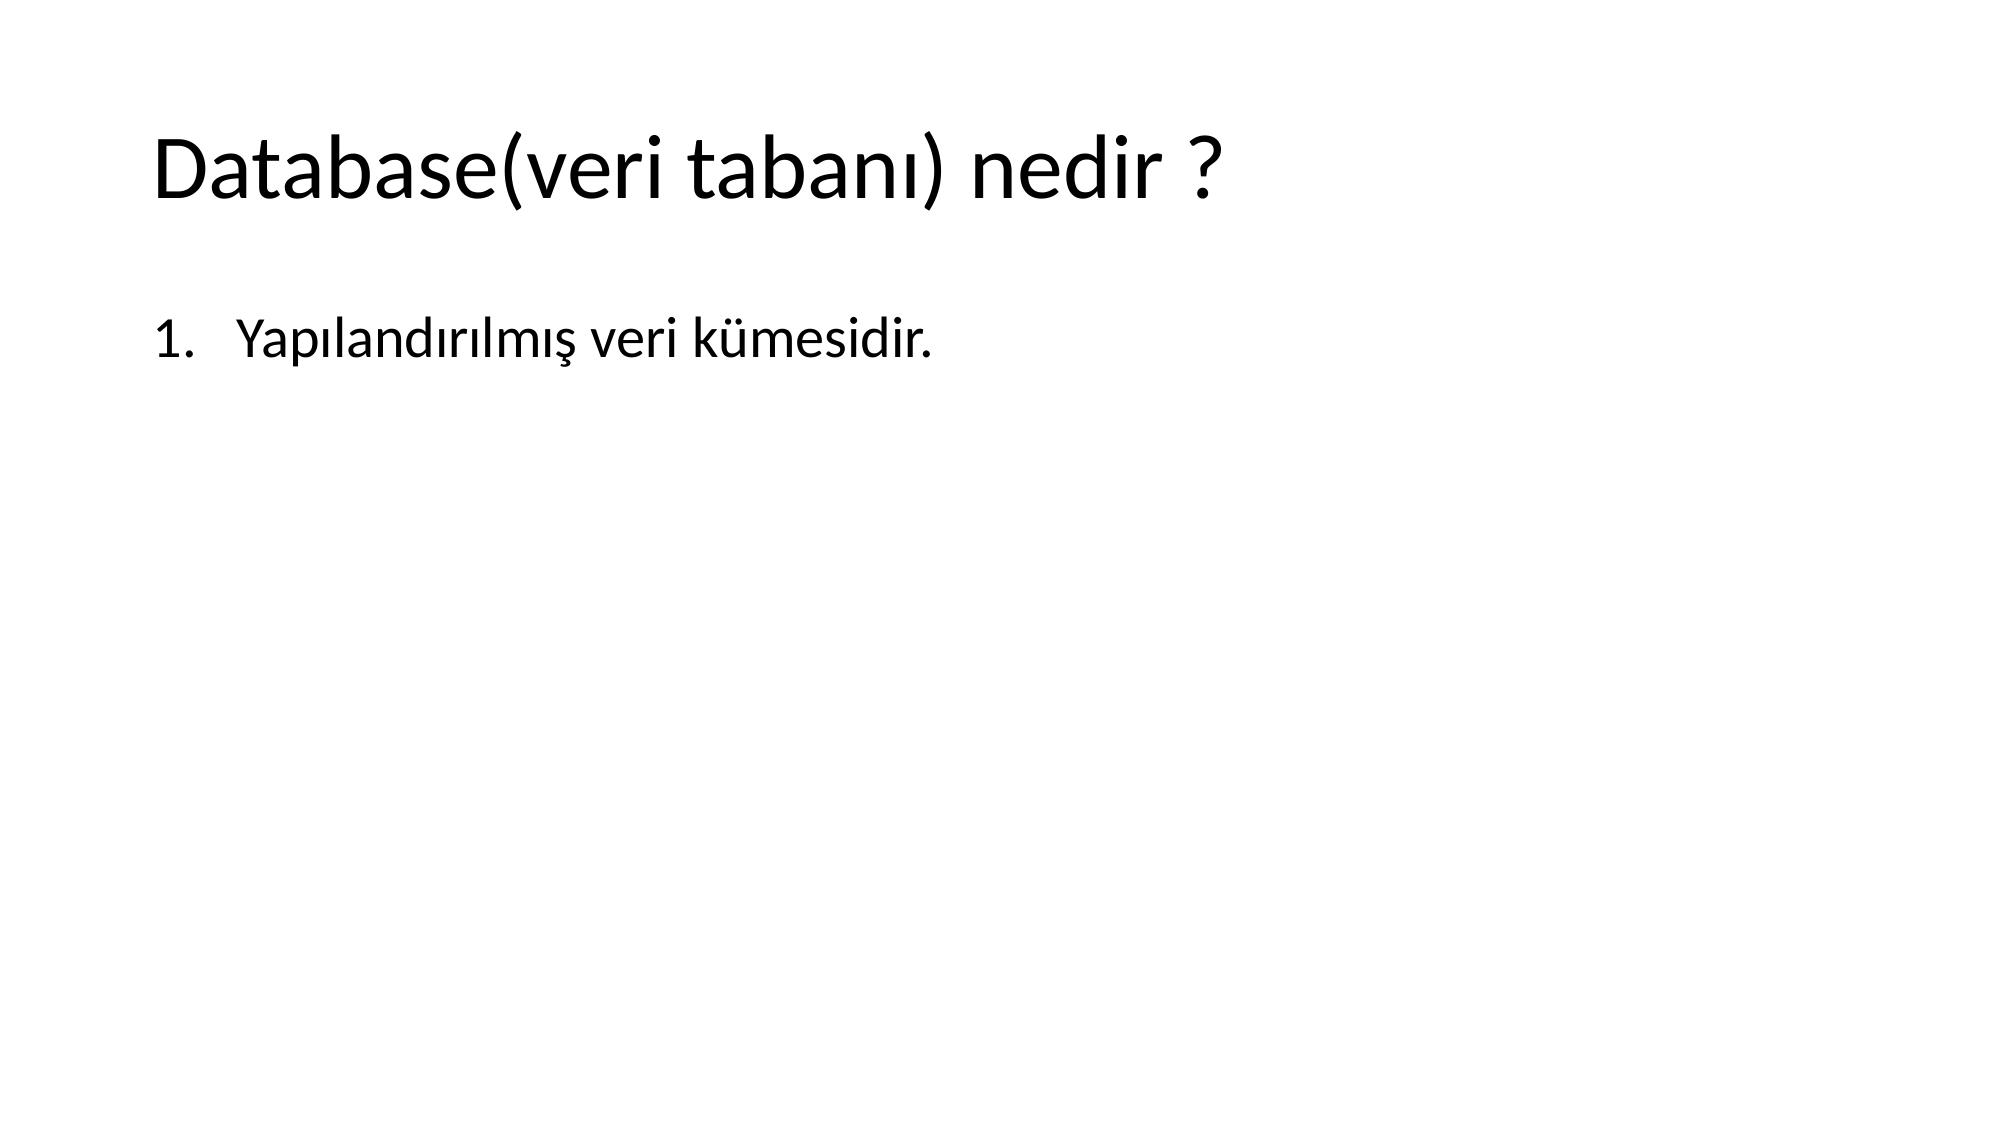

# Database(veri tabanı) nedir ?
Yapılandırılmış veri kümesidir.